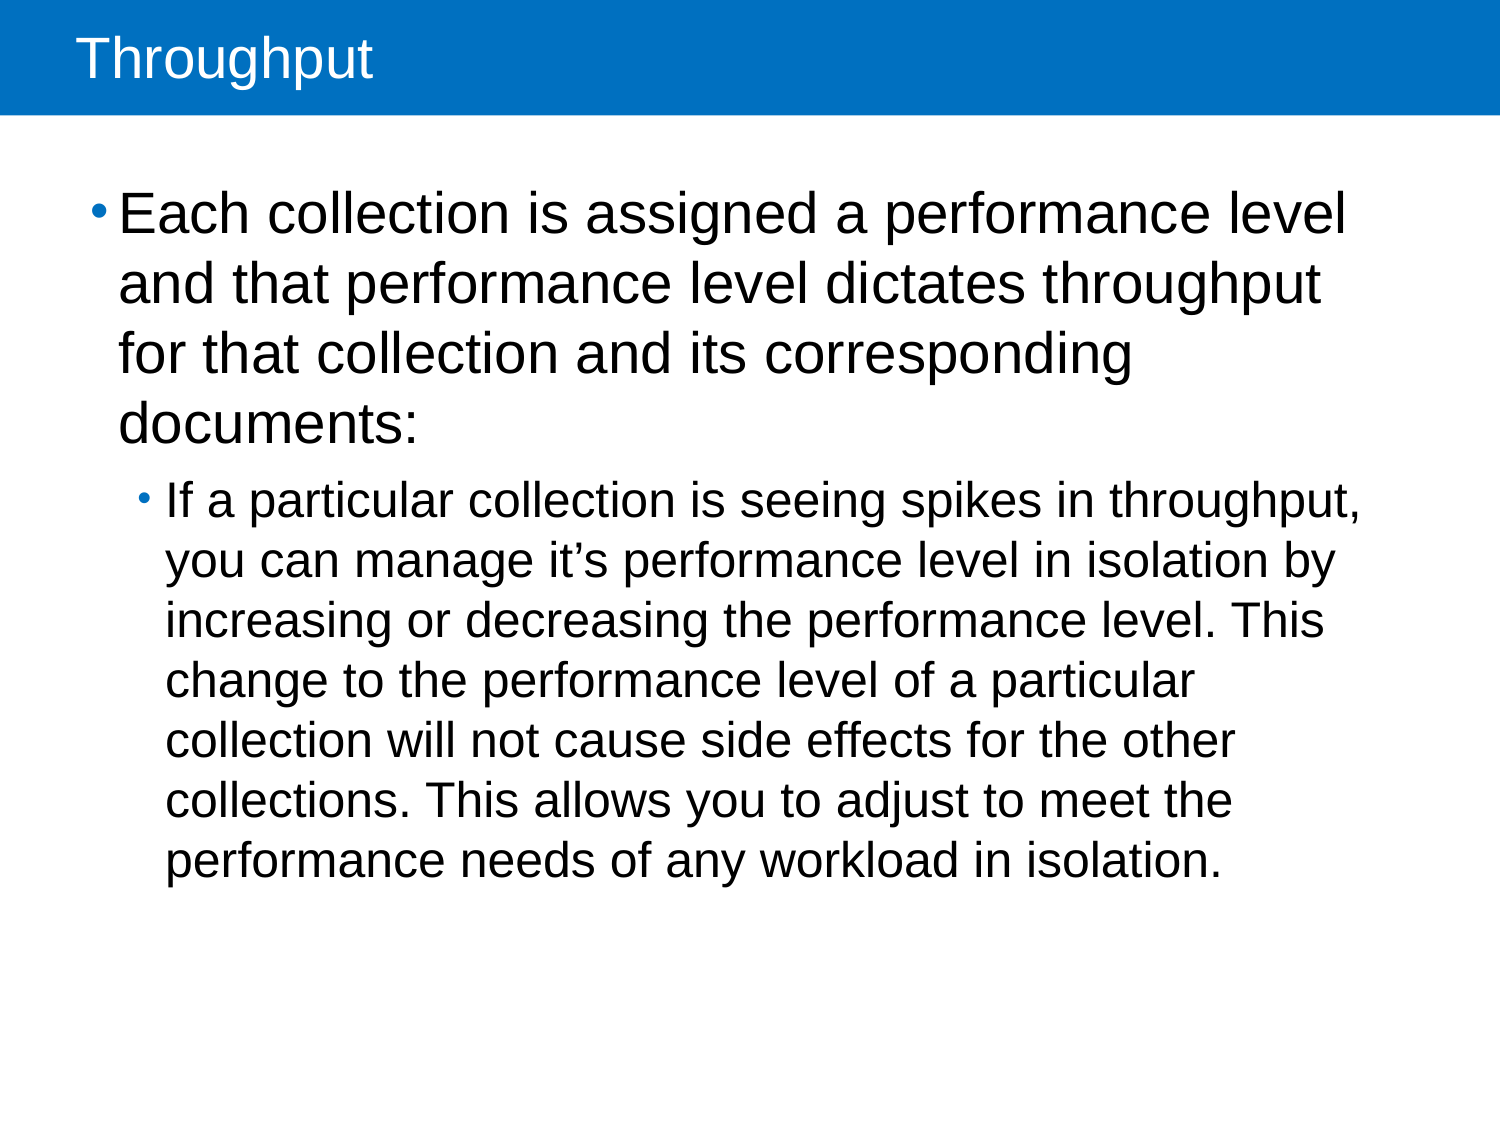

# Throughput
Each collection is assigned a performance level and that performance level dictates throughput for that collection and its corresponding documents:
If a particular collection is seeing spikes in throughput, you can manage it’s performance level in isolation by increasing or decreasing the performance level. This change to the performance level of a particular collection will not cause side effects for the other collections. This allows you to adjust to meet the performance needs of any workload in isolation.